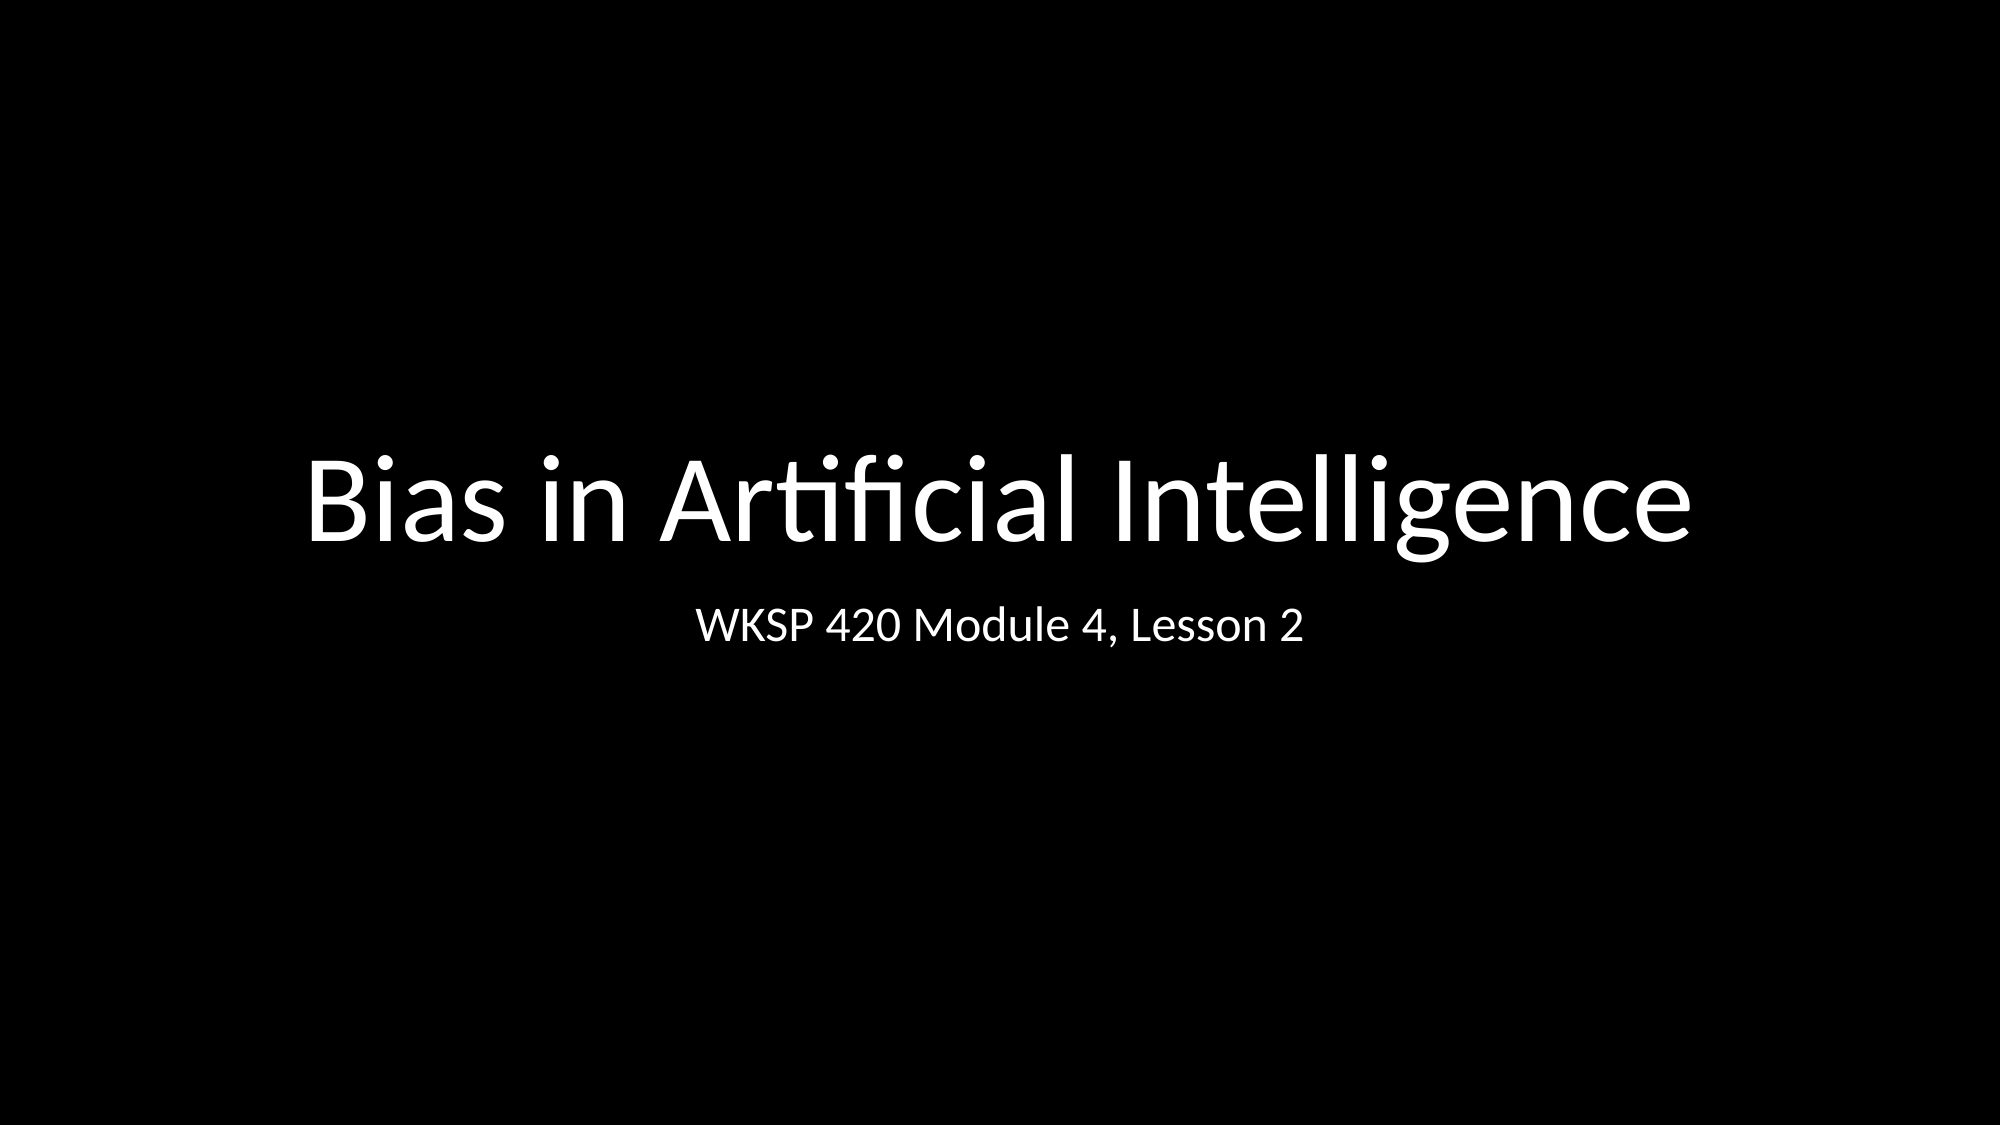

# Bias in Artificial Intelligence
WKSP 420 Module 4, Lesson 2